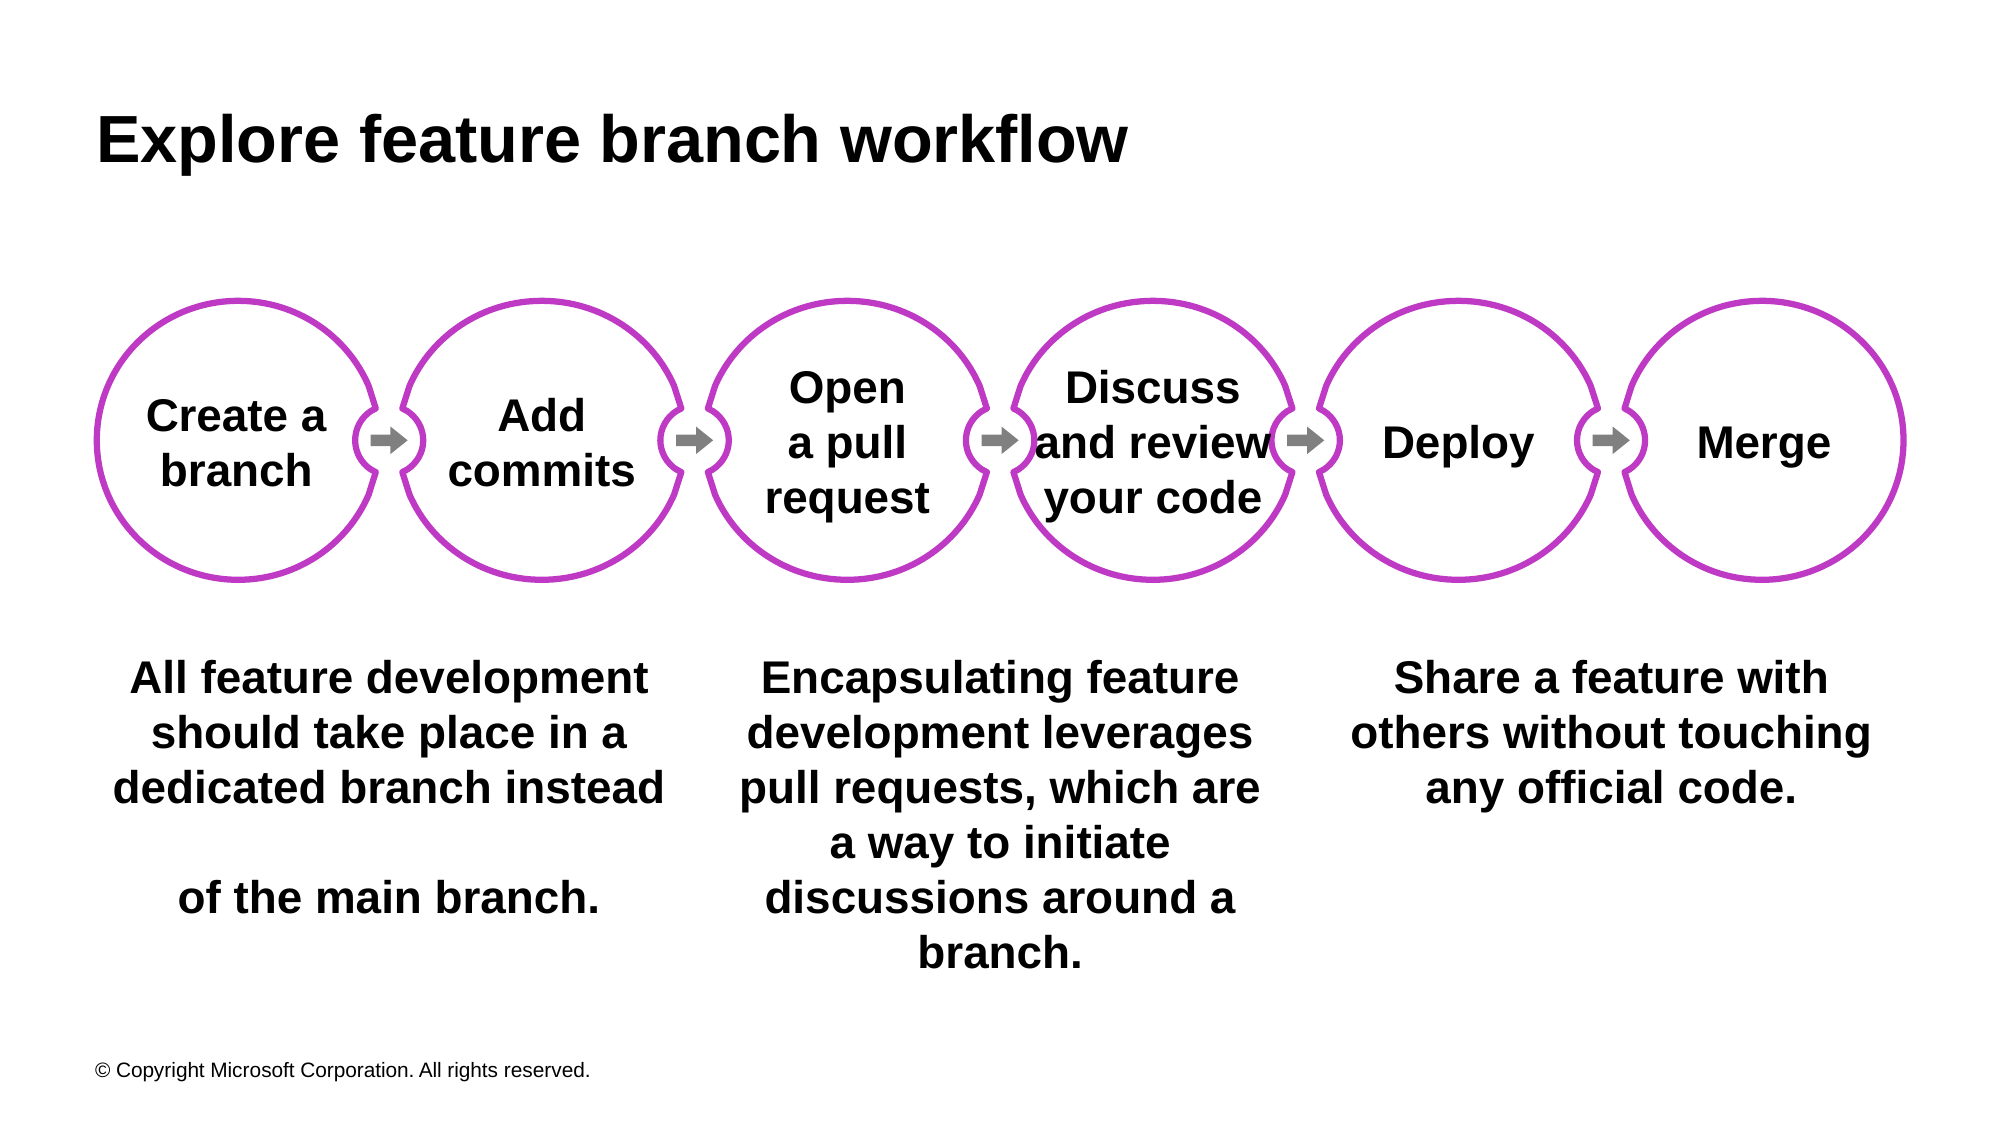

# Explore feature branch workflow
Create a branch
Add
commits
Open
a pull
request
Discuss
and review your code
Deploy
Merge

All feature development should take place in a dedicated branch instead
of the main branch.
Encapsulating feature development leverages pull requests, which are a way to initiate discussions around a branch.
Share a feature with others without touching any official code.